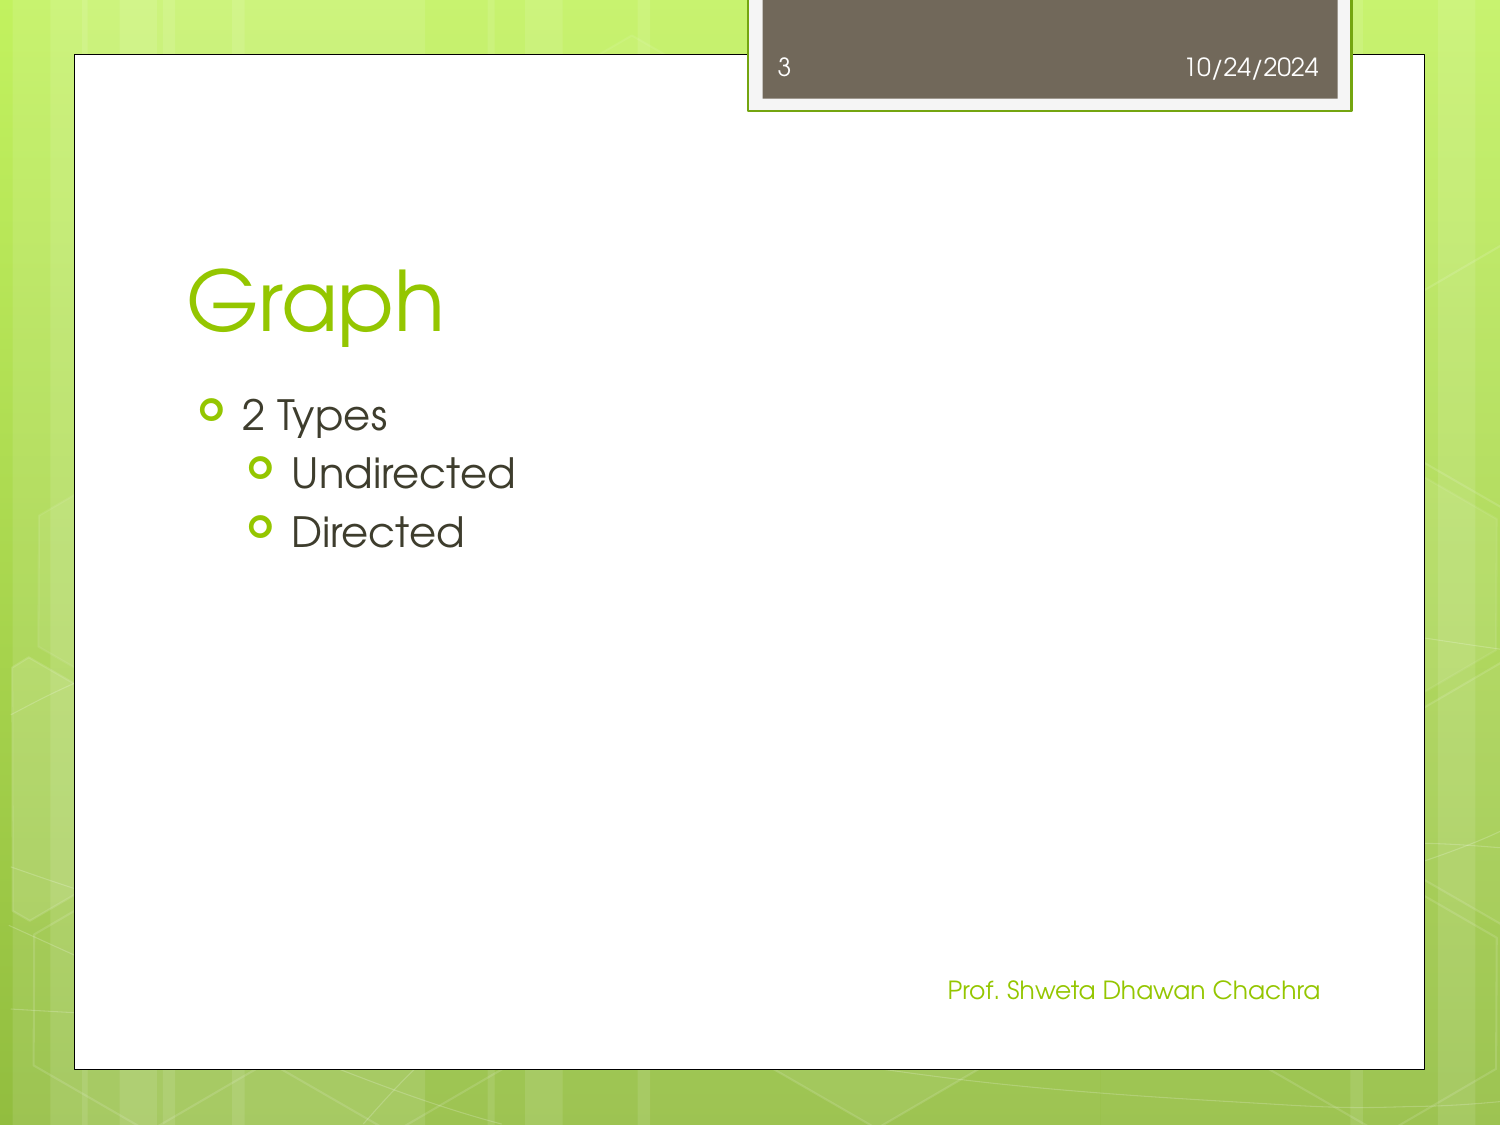

3
10/24/2024
# Graph
2 Types
Undirected
Directed
Prof. Shweta Dhawan Chachra